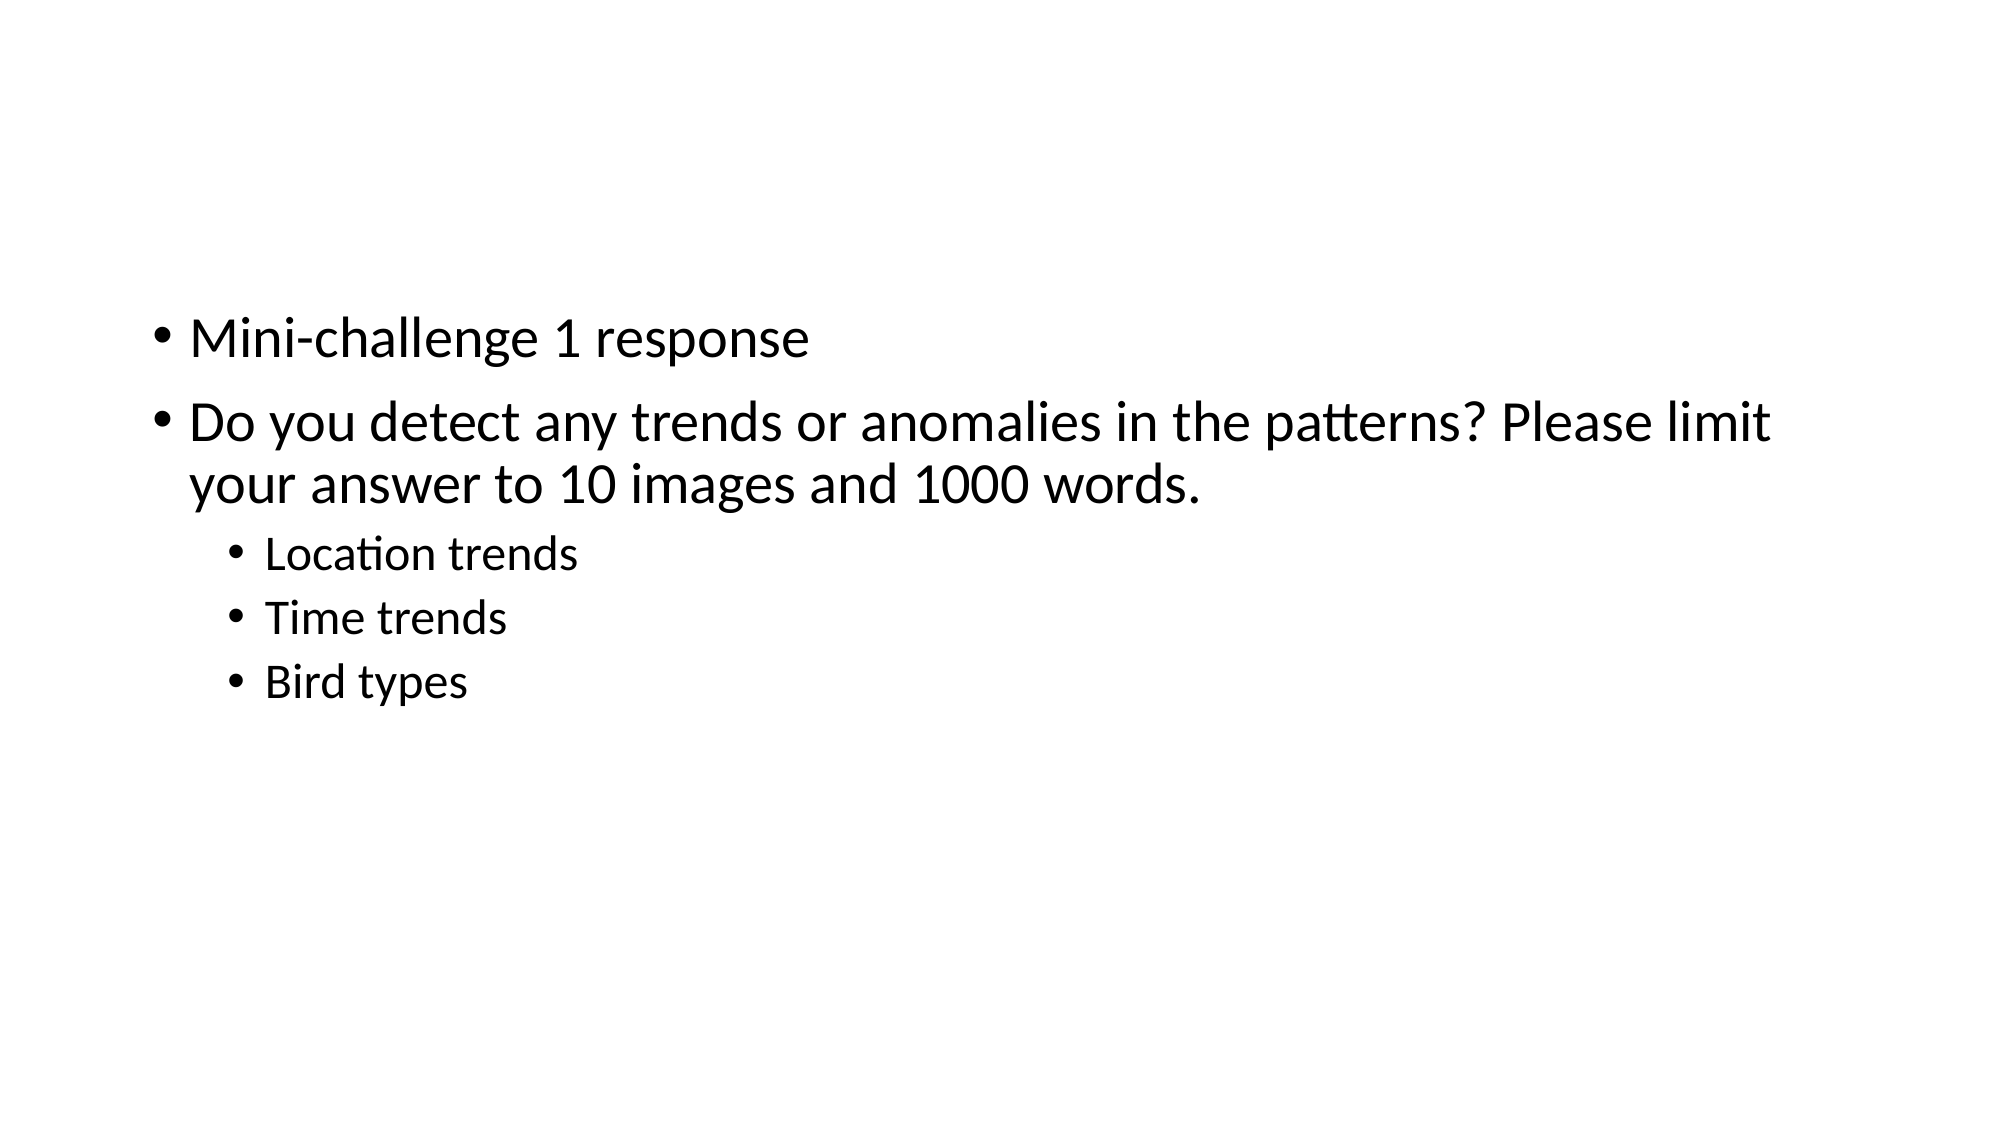

#
Mini-challenge 1 response
Do you detect any trends or anomalies in the patterns? Please limit your answer to 10 images and 1000 words.
Location trends
Time trends
Bird types